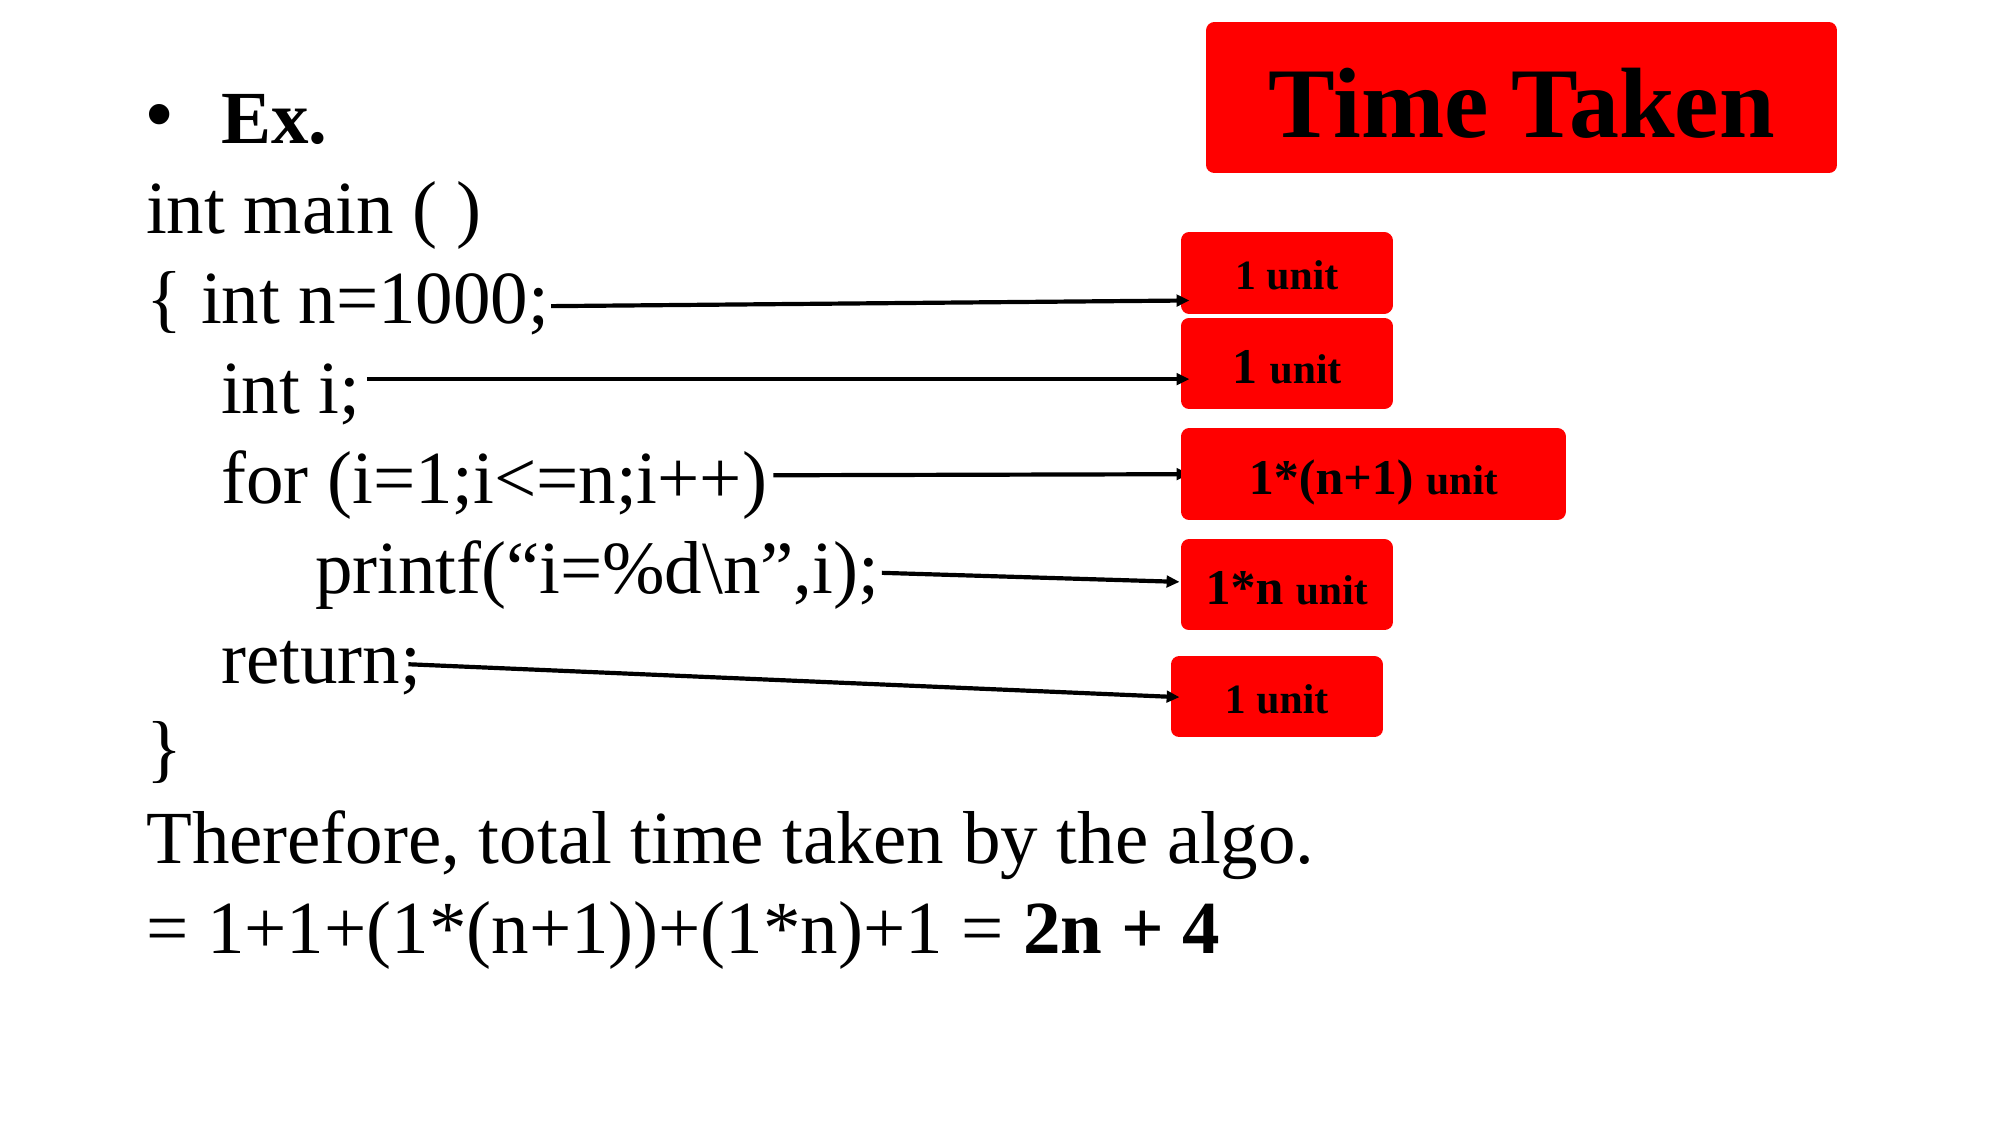

Time Taken
Ex.
int main ( )
{ int n=1000;
    int i;
    for (i=1;i<=n;i++)
         printf(“i=%d\n”,i);
    return;
}
Therefore, total time taken by the algo.
= 1+1+(1*(n+1))+(1*n)+1 = 2n + 4
1 unit
1 unit
1*(n+1) unit
1*n unit
1 unit